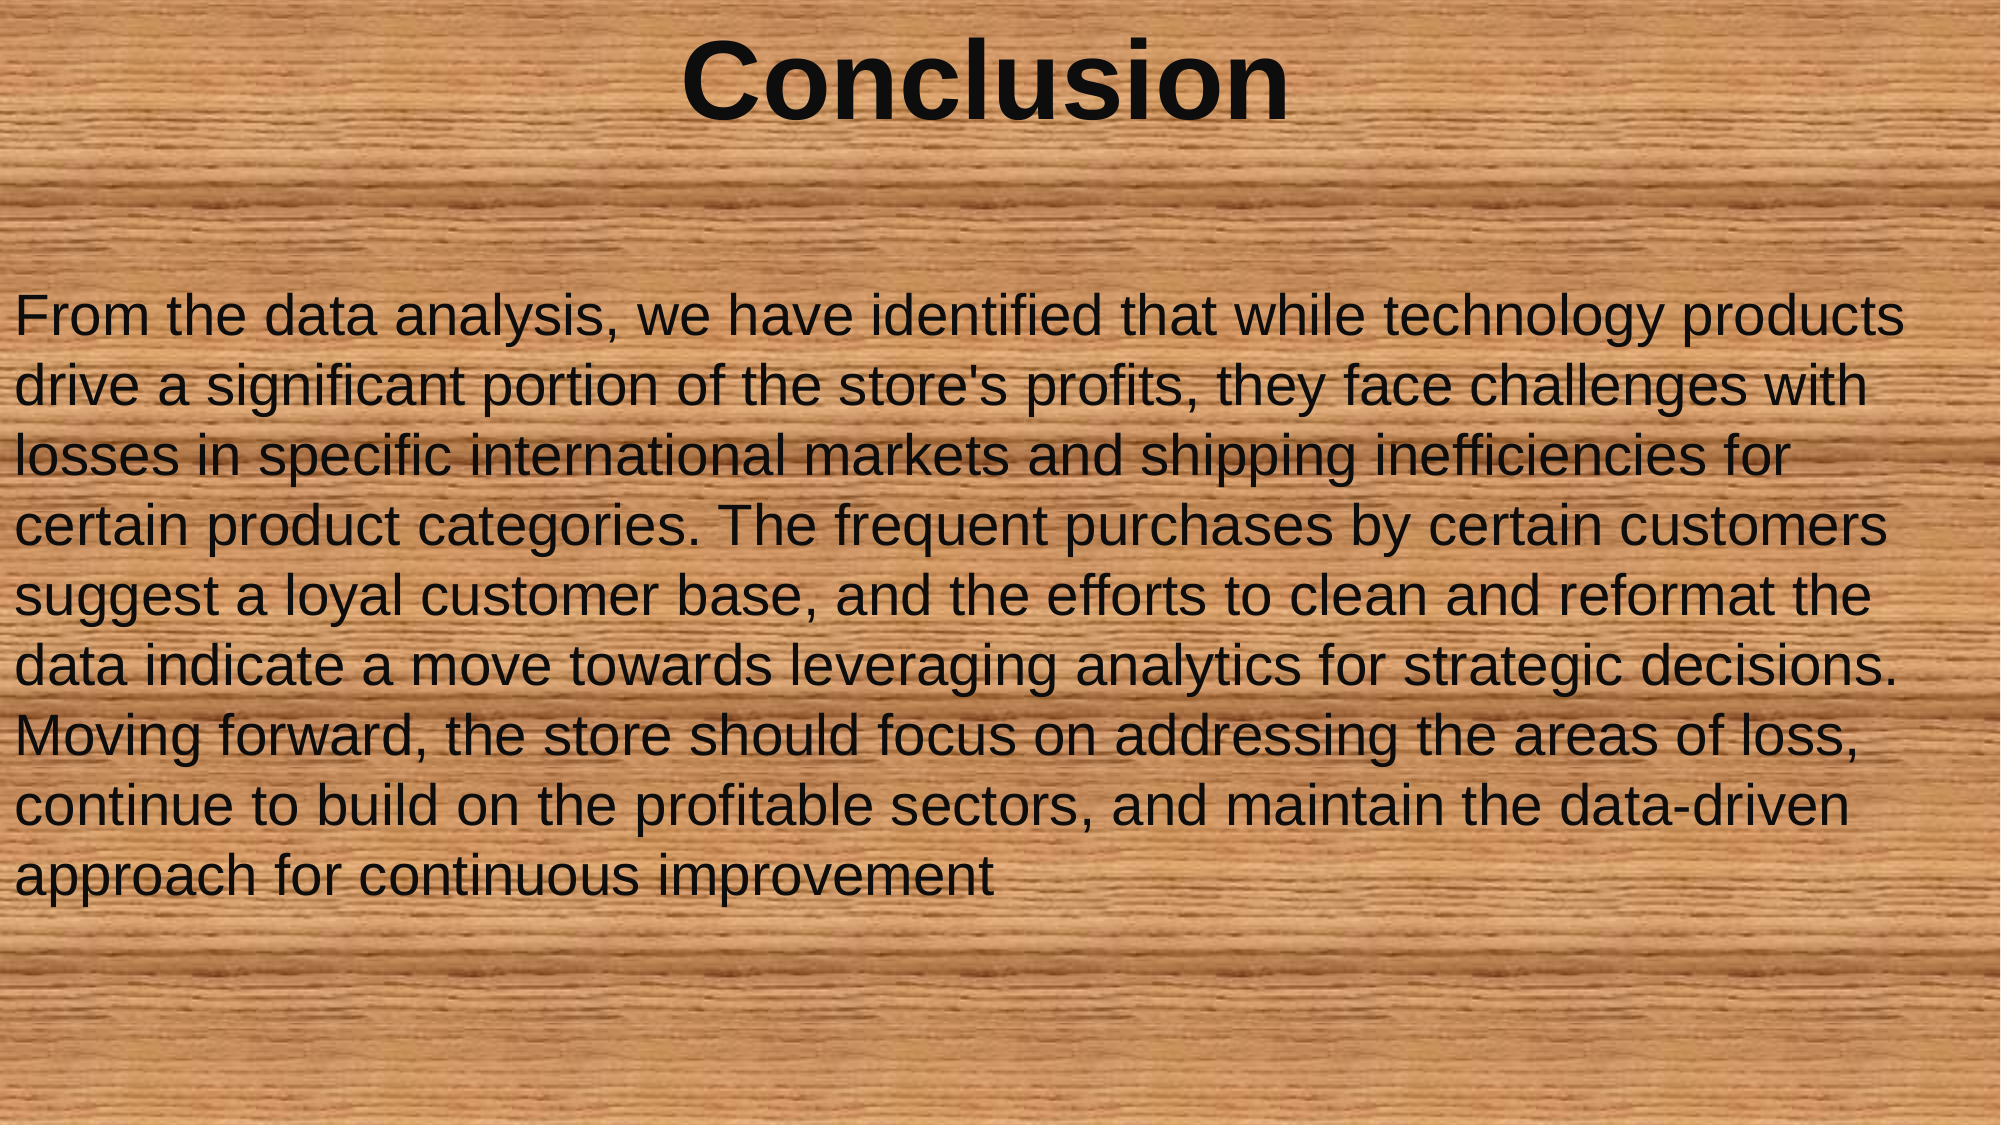

Conclusion

From the data analysis, we have identified that while technology products drive a significant portion of the store's profits, they face challenges with losses in specific international markets and shipping inefficiencies for certain product categories. The frequent purchases by certain customers suggest a loyal customer base, and the efforts to clean and reformat the data indicate a move towards leveraging analytics for strategic decisions. Moving forward, the store should focus on addressing the areas of loss, continue to build on the profitable sectors, and maintain the data-driven approach for continuous improvement